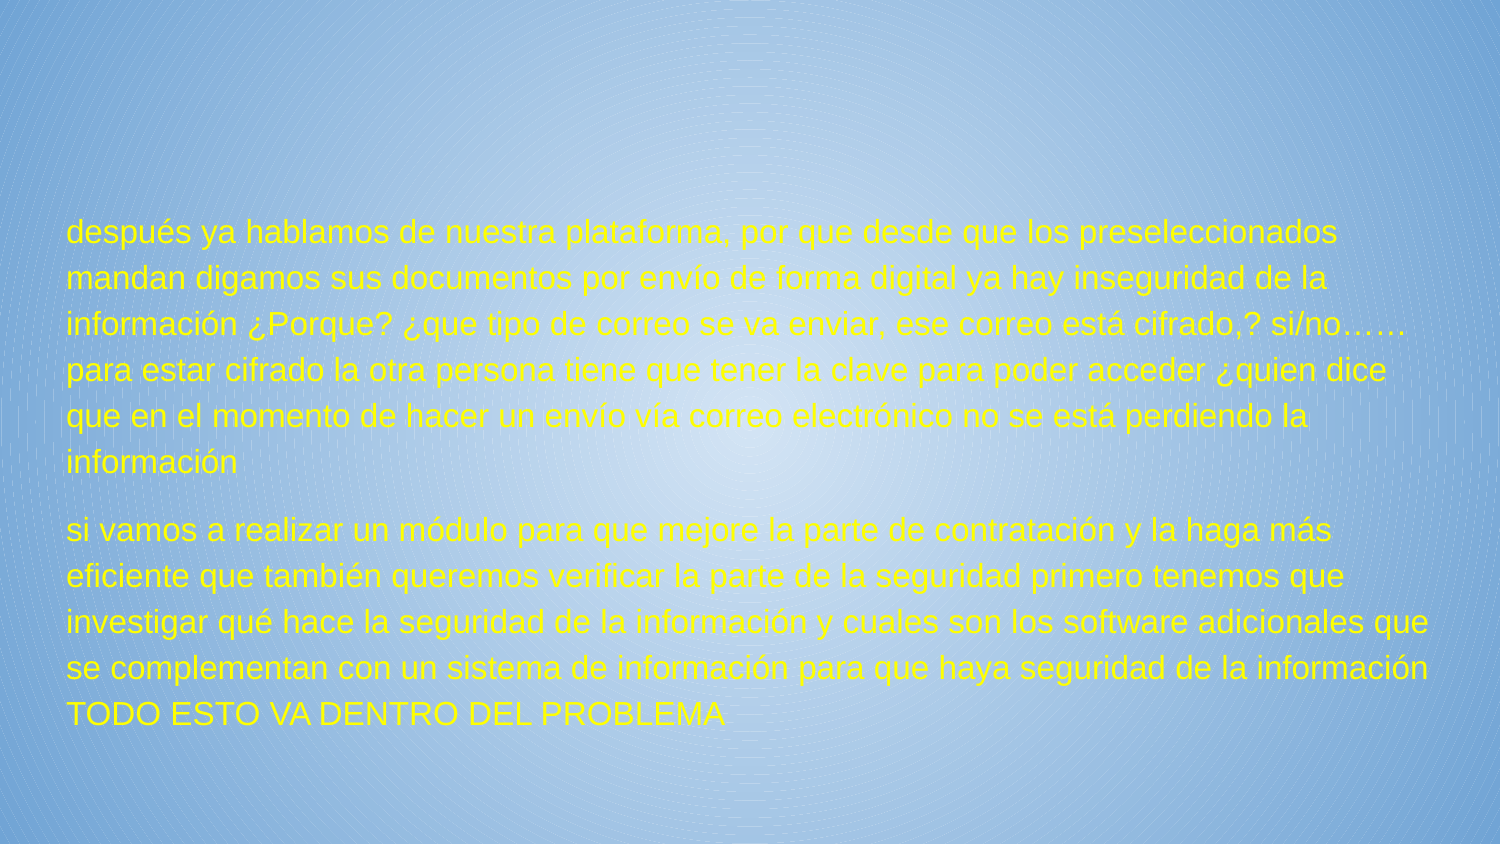

#
después ya hablamos de nuestra plataforma, por que desde que los preseleccionados mandan digamos sus documentos por envío de forma digital ya hay inseguridad de la información ¿Porque? ¿que tipo de correo se va enviar, ese correo está cifrado,? si/no……  para estar cifrado la otra persona tiene que tener la clave para poder acceder ¿quien dice que en el momento de hacer un envío vía correo electrónico no se está perdiendo la información
si vamos a realizar un módulo para que mejore la parte de contratación y la haga más eficiente que también queremos verificar la parte de la seguridad primero tenemos que investigar qué hace la seguridad de la información y cuales son los software adicionales que se complementan con un sistema de información para que haya seguridad de la información TODO ESTO VA DENTRO DEL PROBLEMA